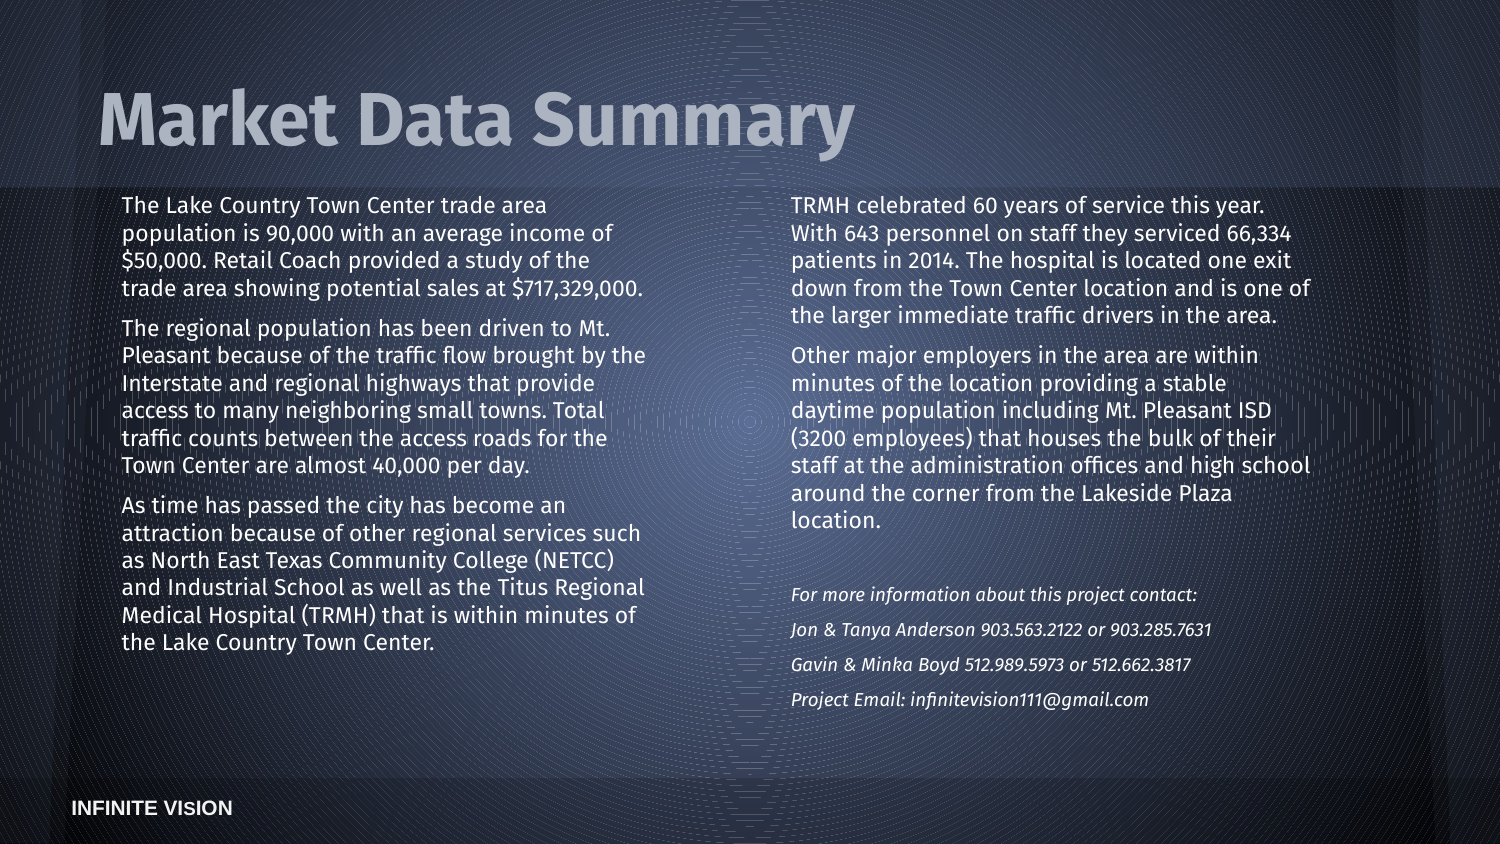

# Market Data Summary

The Lake Country Town Center trade area population is 90,000 with an average income of $50,000. Retail Coach provided a study of the trade area showing potential sales at $717,329,000.
The regional population has been driven to Mt. Pleasant because of the traffic flow brought by the Interstate and regional highways that provide access to many neighboring small towns. Total traffic counts between the access roads for the Town Center are almost 40,000 per day.
As time has passed the city has become an attraction because of other regional services such as North East Texas Community College (NETCC) and Industrial School as well as the Titus Regional Medical Hospital (TRMH) that is within minutes of the Lake Country Town Center.

TRMH celebrated 60 years of service this year. With 643 personnel on staff they serviced 66,334 patients in 2014. The hospital is located one exit down from the Town Center location and is one of the larger immediate traffic drivers in the area.
Other major employers in the area are within minutes of the location providing a stable daytime population including Mt. Pleasant ISD (3200 employees) that houses the bulk of their staff at the administration offices and high school around the corner from the Lakeside Plaza location.
For more information about this project contact:
Jon & Tanya Anderson 903.563.2122 or 903.285.7631
Gavin & Minka Boyd 512.989.5973 or 512.662.3817
Project Email: infinitevision111@gmail.com

INFINITE VISION